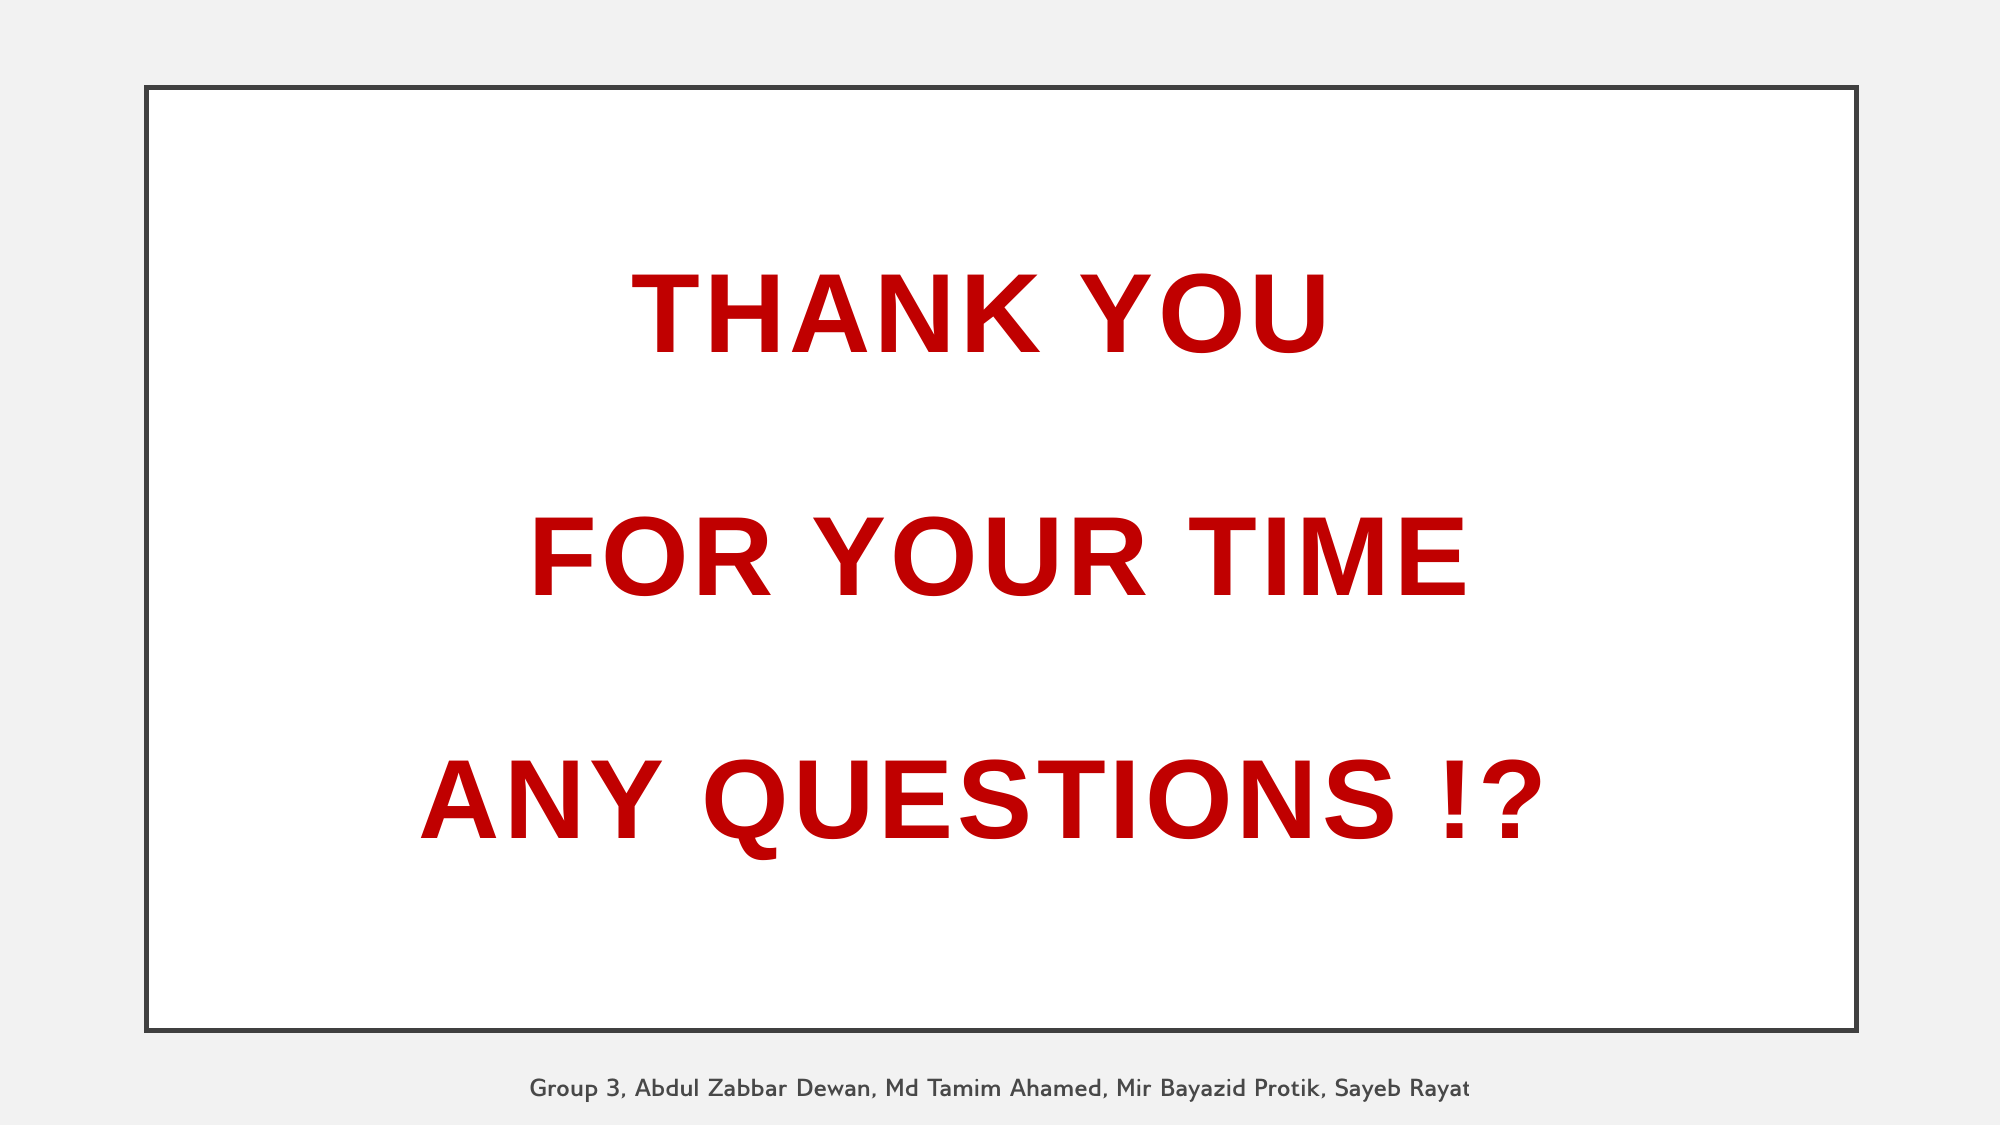

# Thank you For your time Any questions !?
Group 3, Abdul Zabbar Dewan, Md Tamim Ahamed, Mir Bayazid Protik, Sayeb Rayat